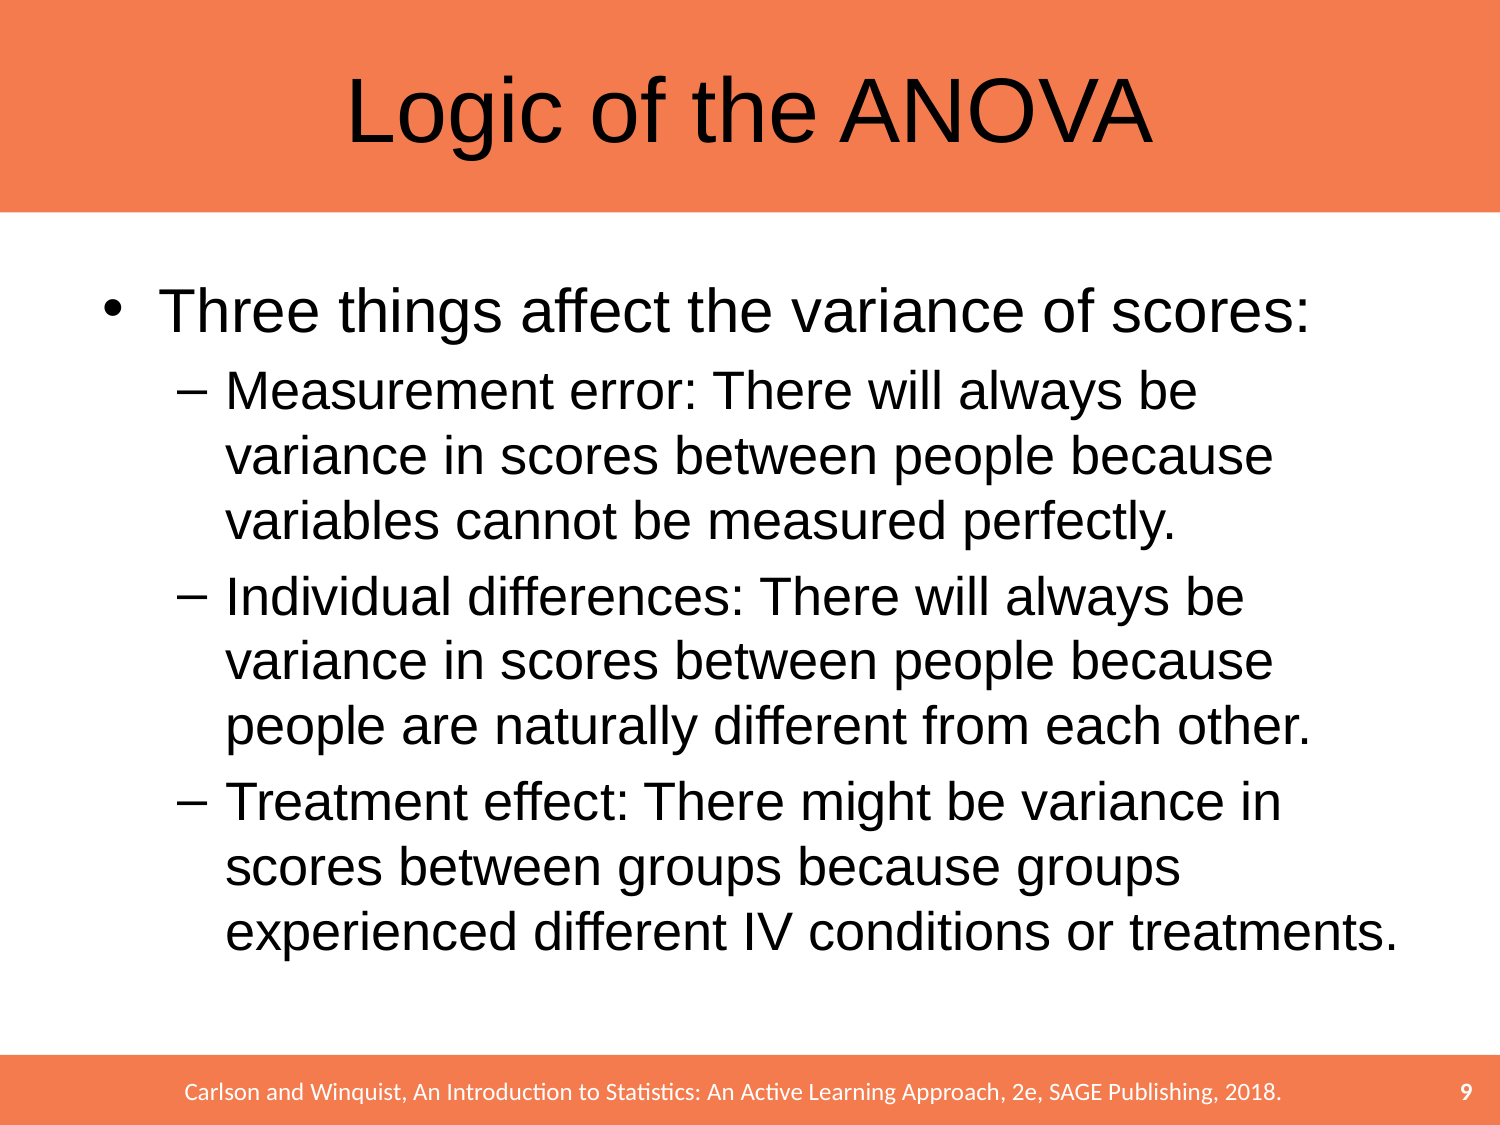

# Logic of the ANOVA
Three things affect the variance of scores:
Measurement error: There will always be variance in scores between people because variables cannot be measured perfectly.
Individual differences: There will always be variance in scores between people because people are naturally different from each other.
Treatment effect: There might be variance in scores between groups because groups experienced different IV conditions or treatments.
9
Carlson and Winquist, An Introduction to Statistics: An Active Learning Approach, 2e, SAGE Publishing, 2018.